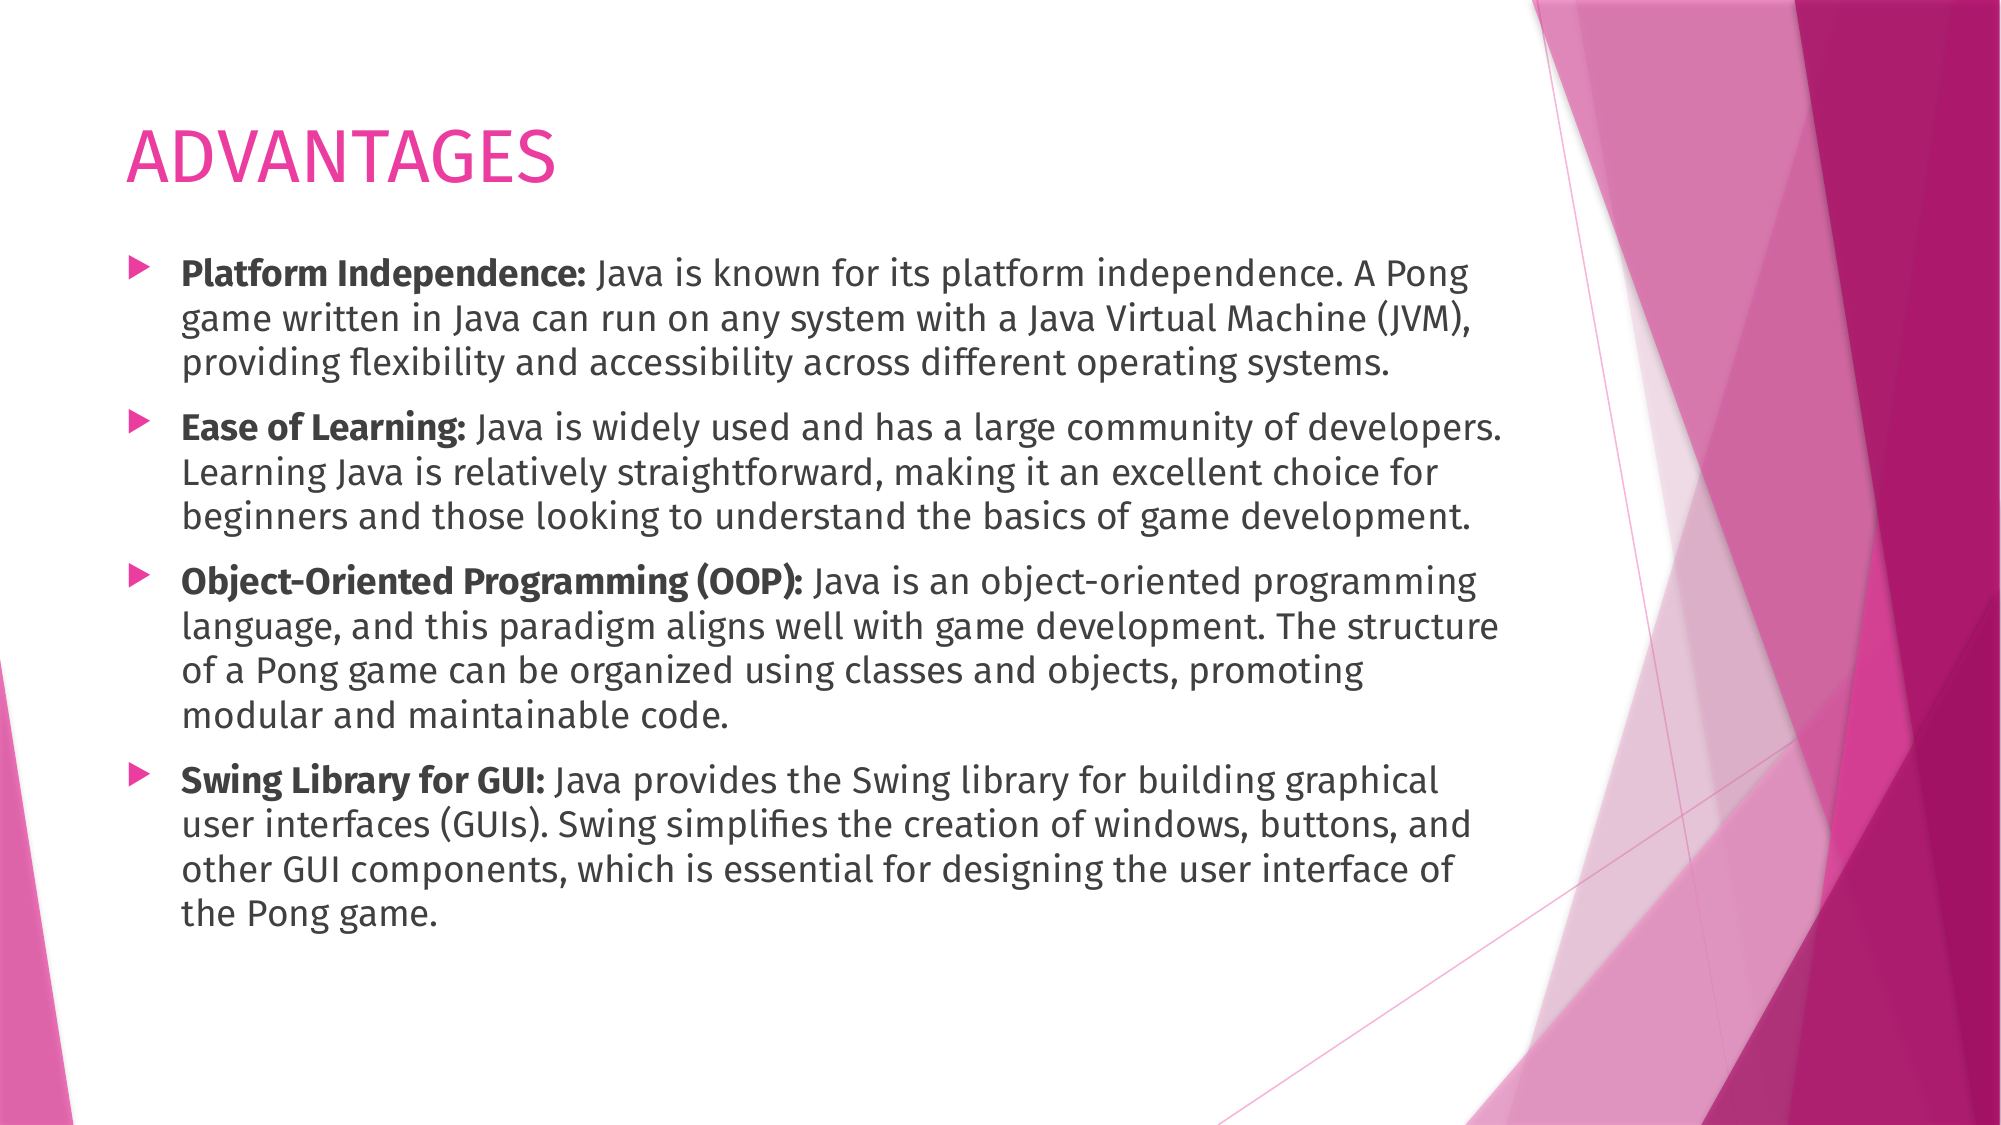

# ADVANTAGES
Platform Independence: Java is known for its platform independence. A Pong game written in Java can run on any system with a Java Virtual Machine (JVM), providing flexibility and accessibility across different operating systems.
Ease of Learning: Java is widely used and has a large community of developers. Learning Java is relatively straightforward, making it an excellent choice for beginners and those looking to understand the basics of game development.
Object-Oriented Programming (OOP): Java is an object-oriented programming language, and this paradigm aligns well with game development. The structure of a Pong game can be organized using classes and objects, promoting modular and maintainable code.
Swing Library for GUI: Java provides the Swing library for building graphical user interfaces (GUIs). Swing simplifies the creation of windows, buttons, and other GUI components, which is essential for designing the user interface of the Pong game.